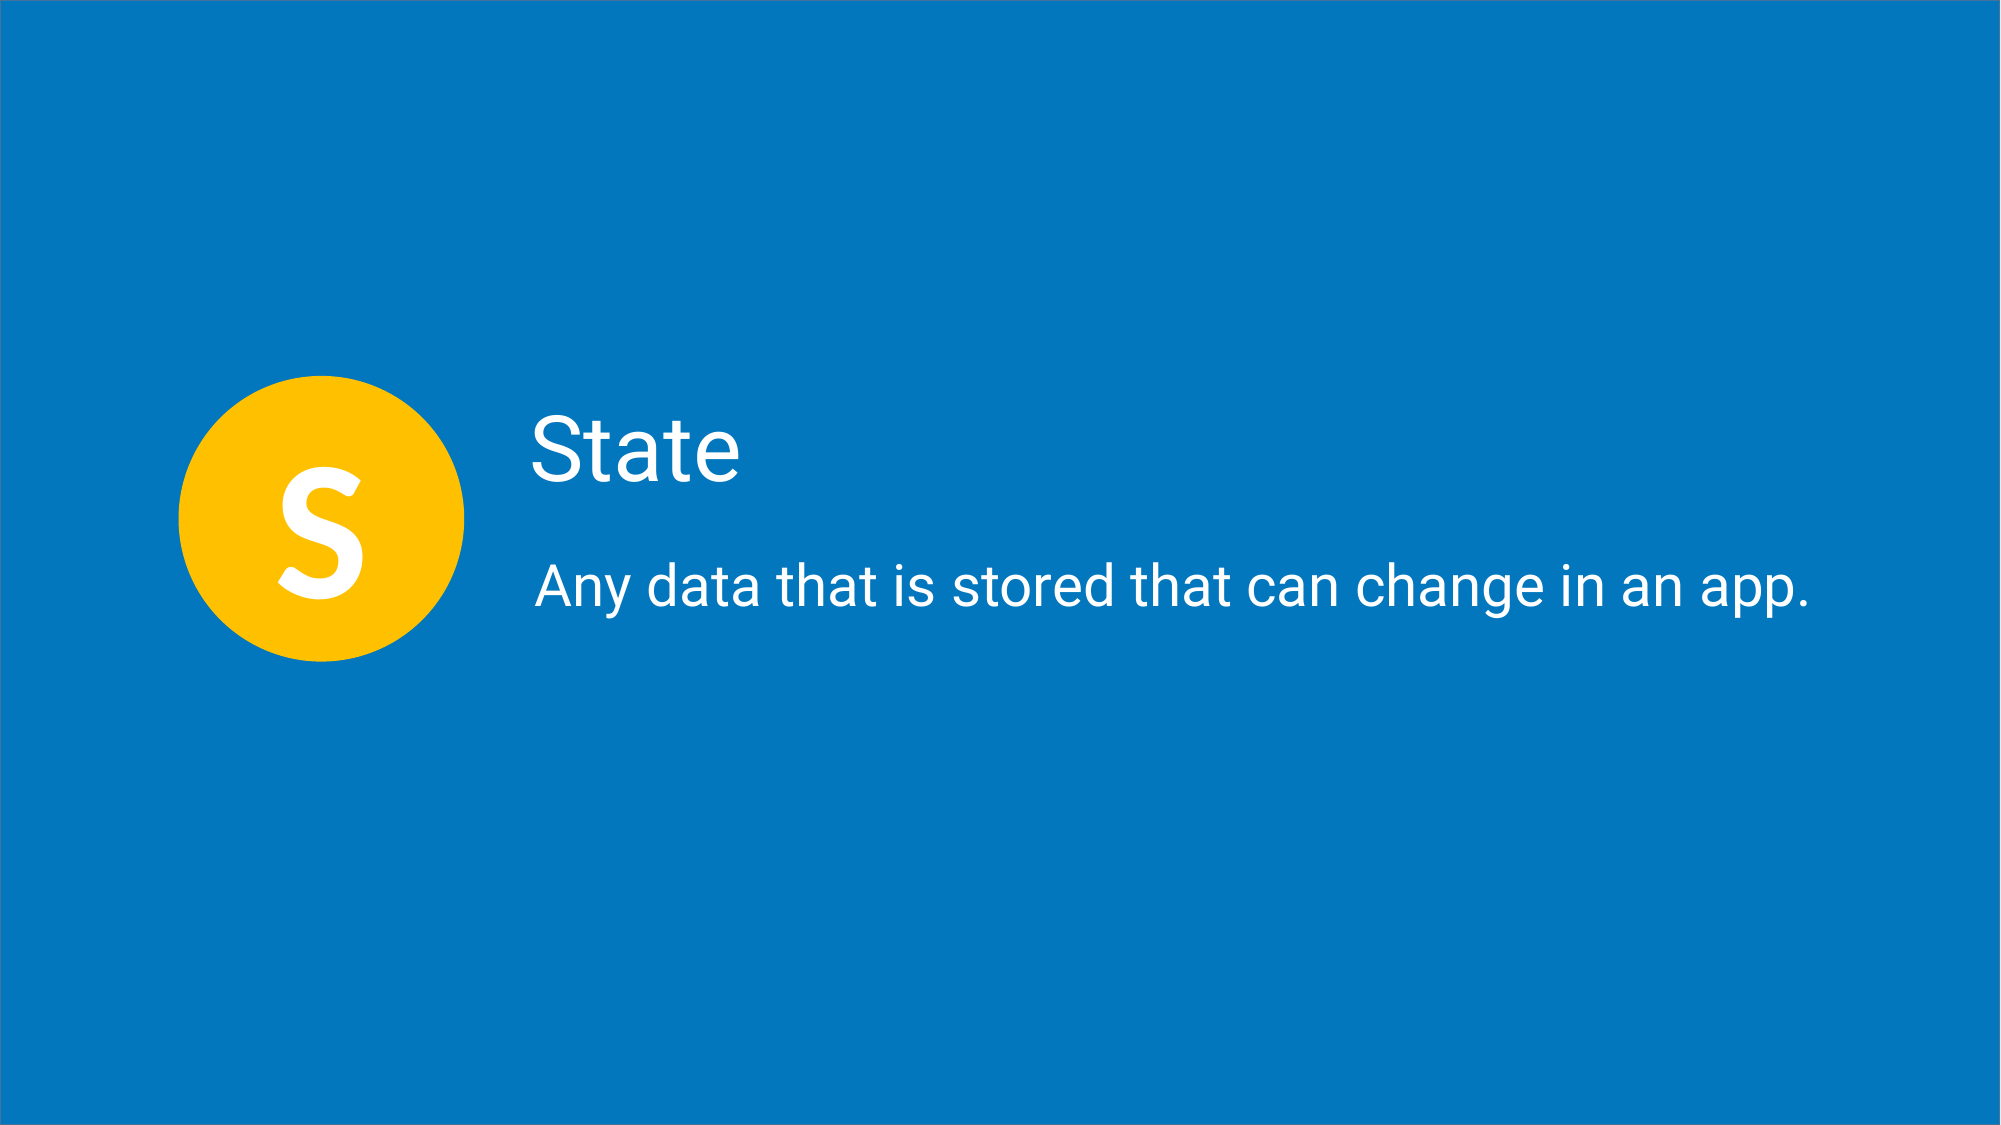

S
# State
Any data that is stored that can change in an app.